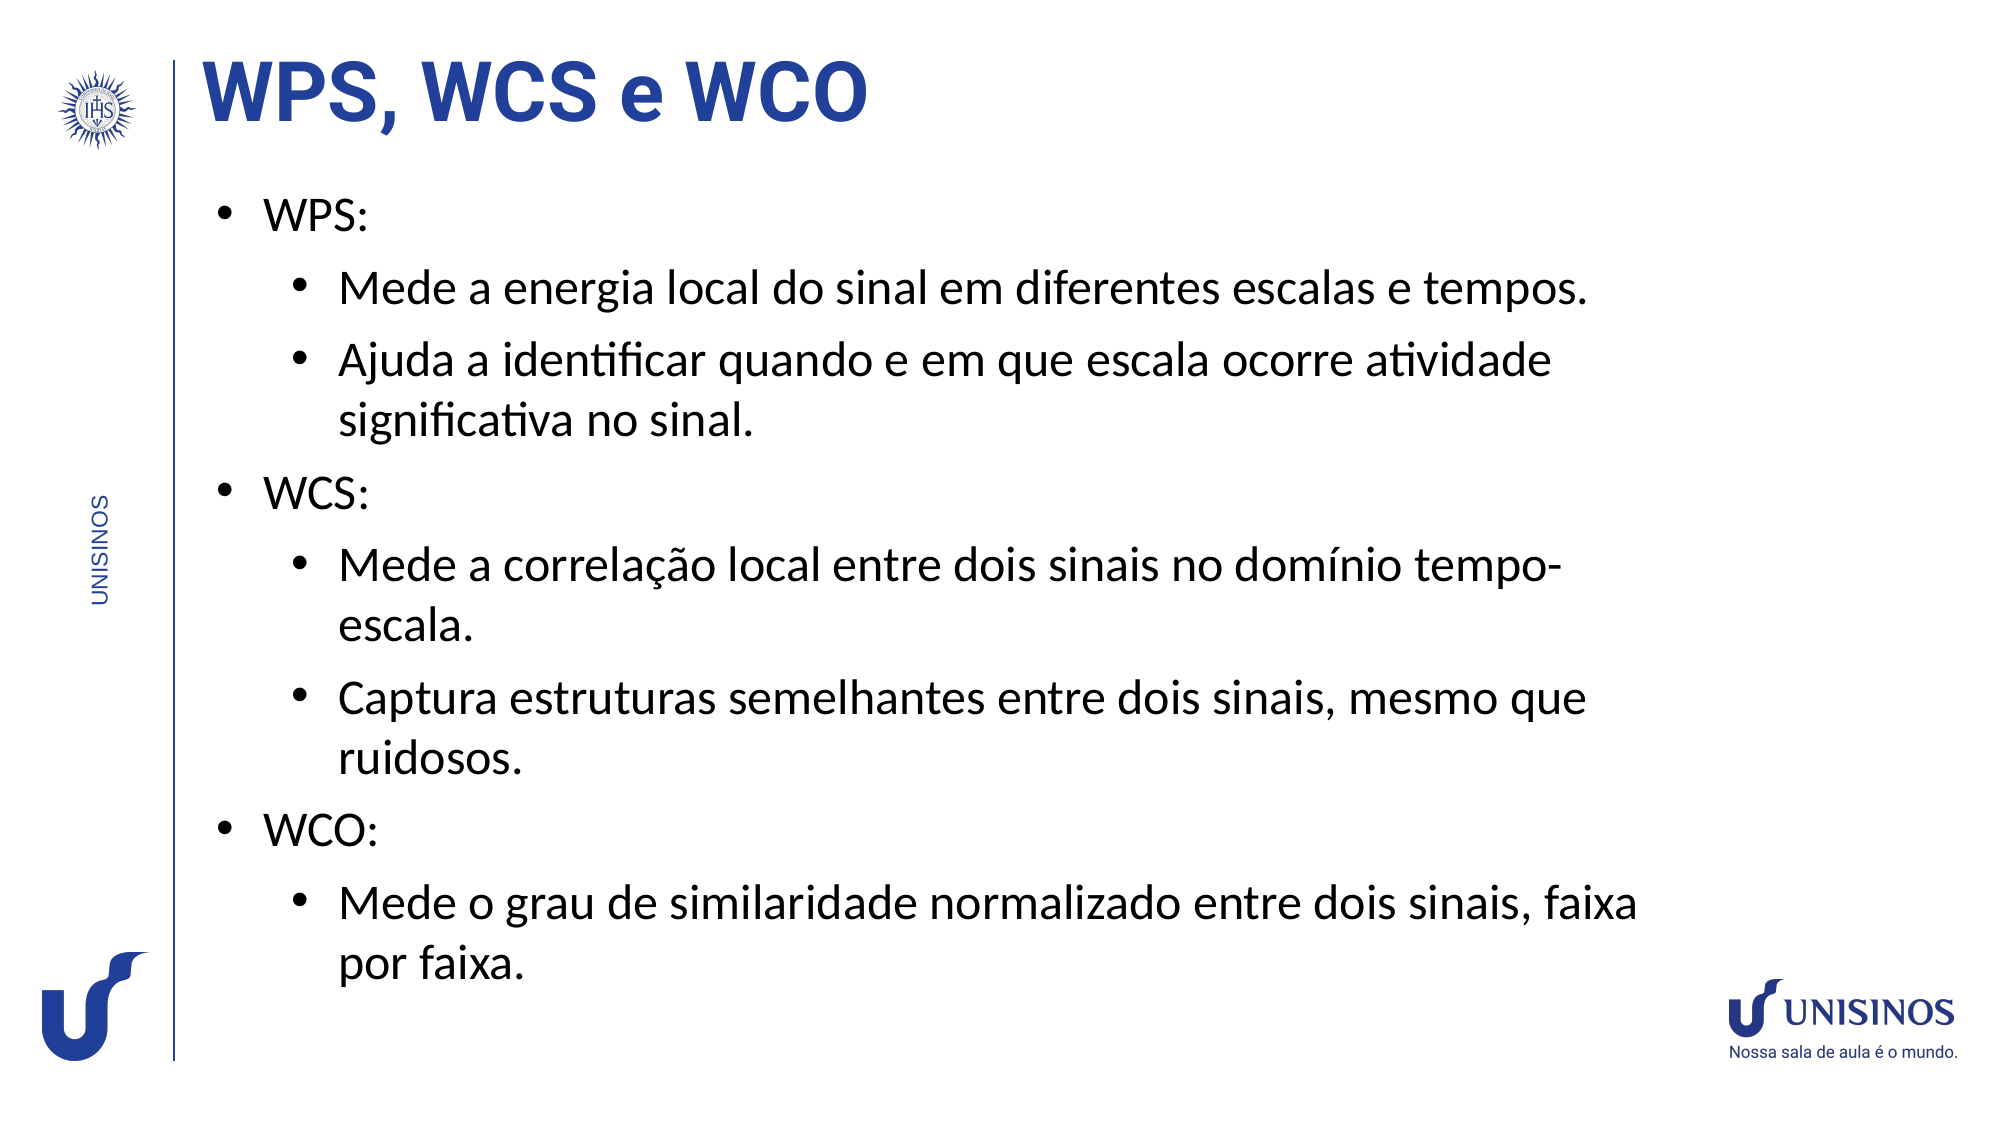

WPS, WCS e WCO
WPS:
Mede a energia local do sinal em diferentes escalas e tempos.
Ajuda a identificar quando e em que escala ocorre atividade significativa no sinal.
WCS:
Mede a correlação local entre dois sinais no domínio tempo-escala.
Captura estruturas semelhantes entre dois sinais, mesmo que ruidosos.
WCO:
Mede o grau de similaridade normalizado entre dois sinais, faixa por faixa.